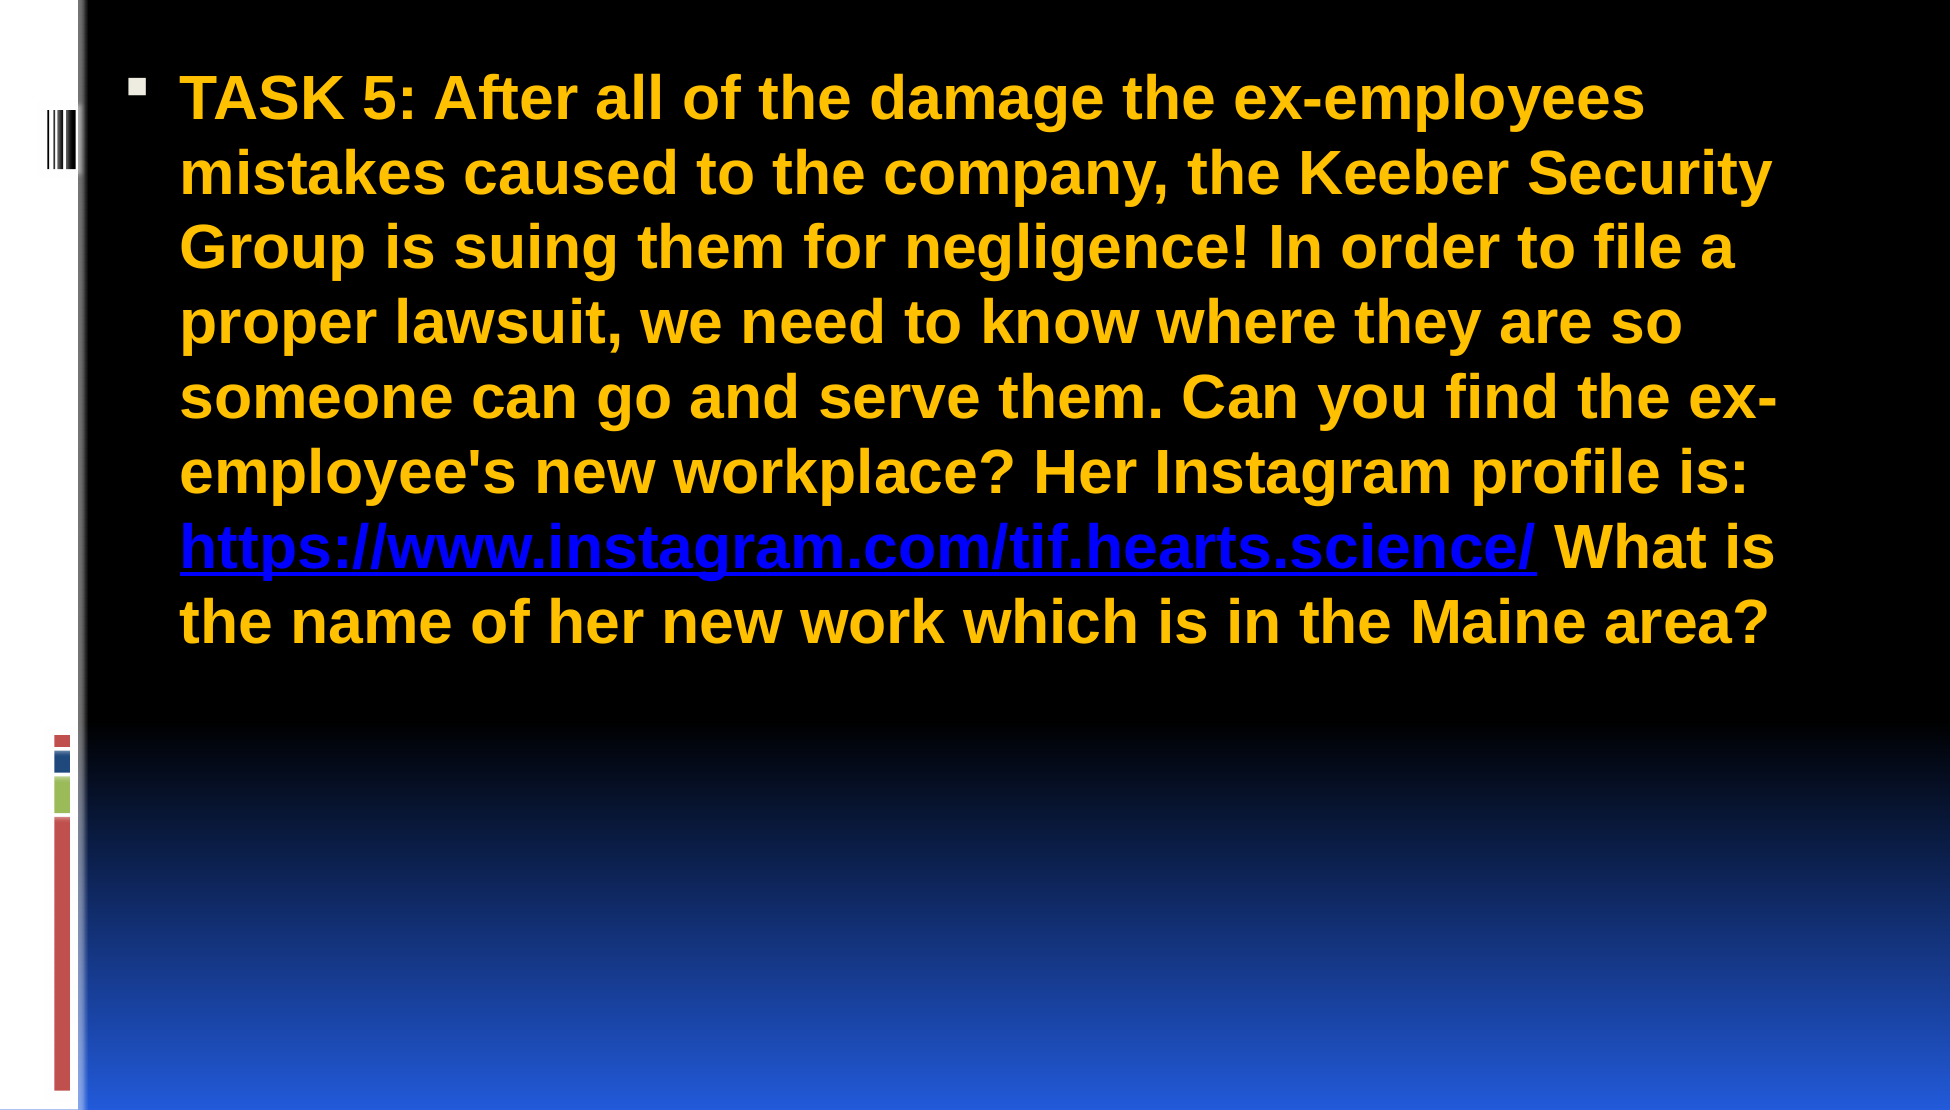

TASK 5: After all of the damage the ex-employees mistakes caused to the company, the Keeber Security Group is suing them for negligence! In order to file a proper lawsuit, we need to know where they are so someone can go and serve them. Can you find the ex-employee's new workplace? Her Instagram profile is: https://www.instagram.com/tif.hearts.science/ What is the name of her new work which is in the Maine area?